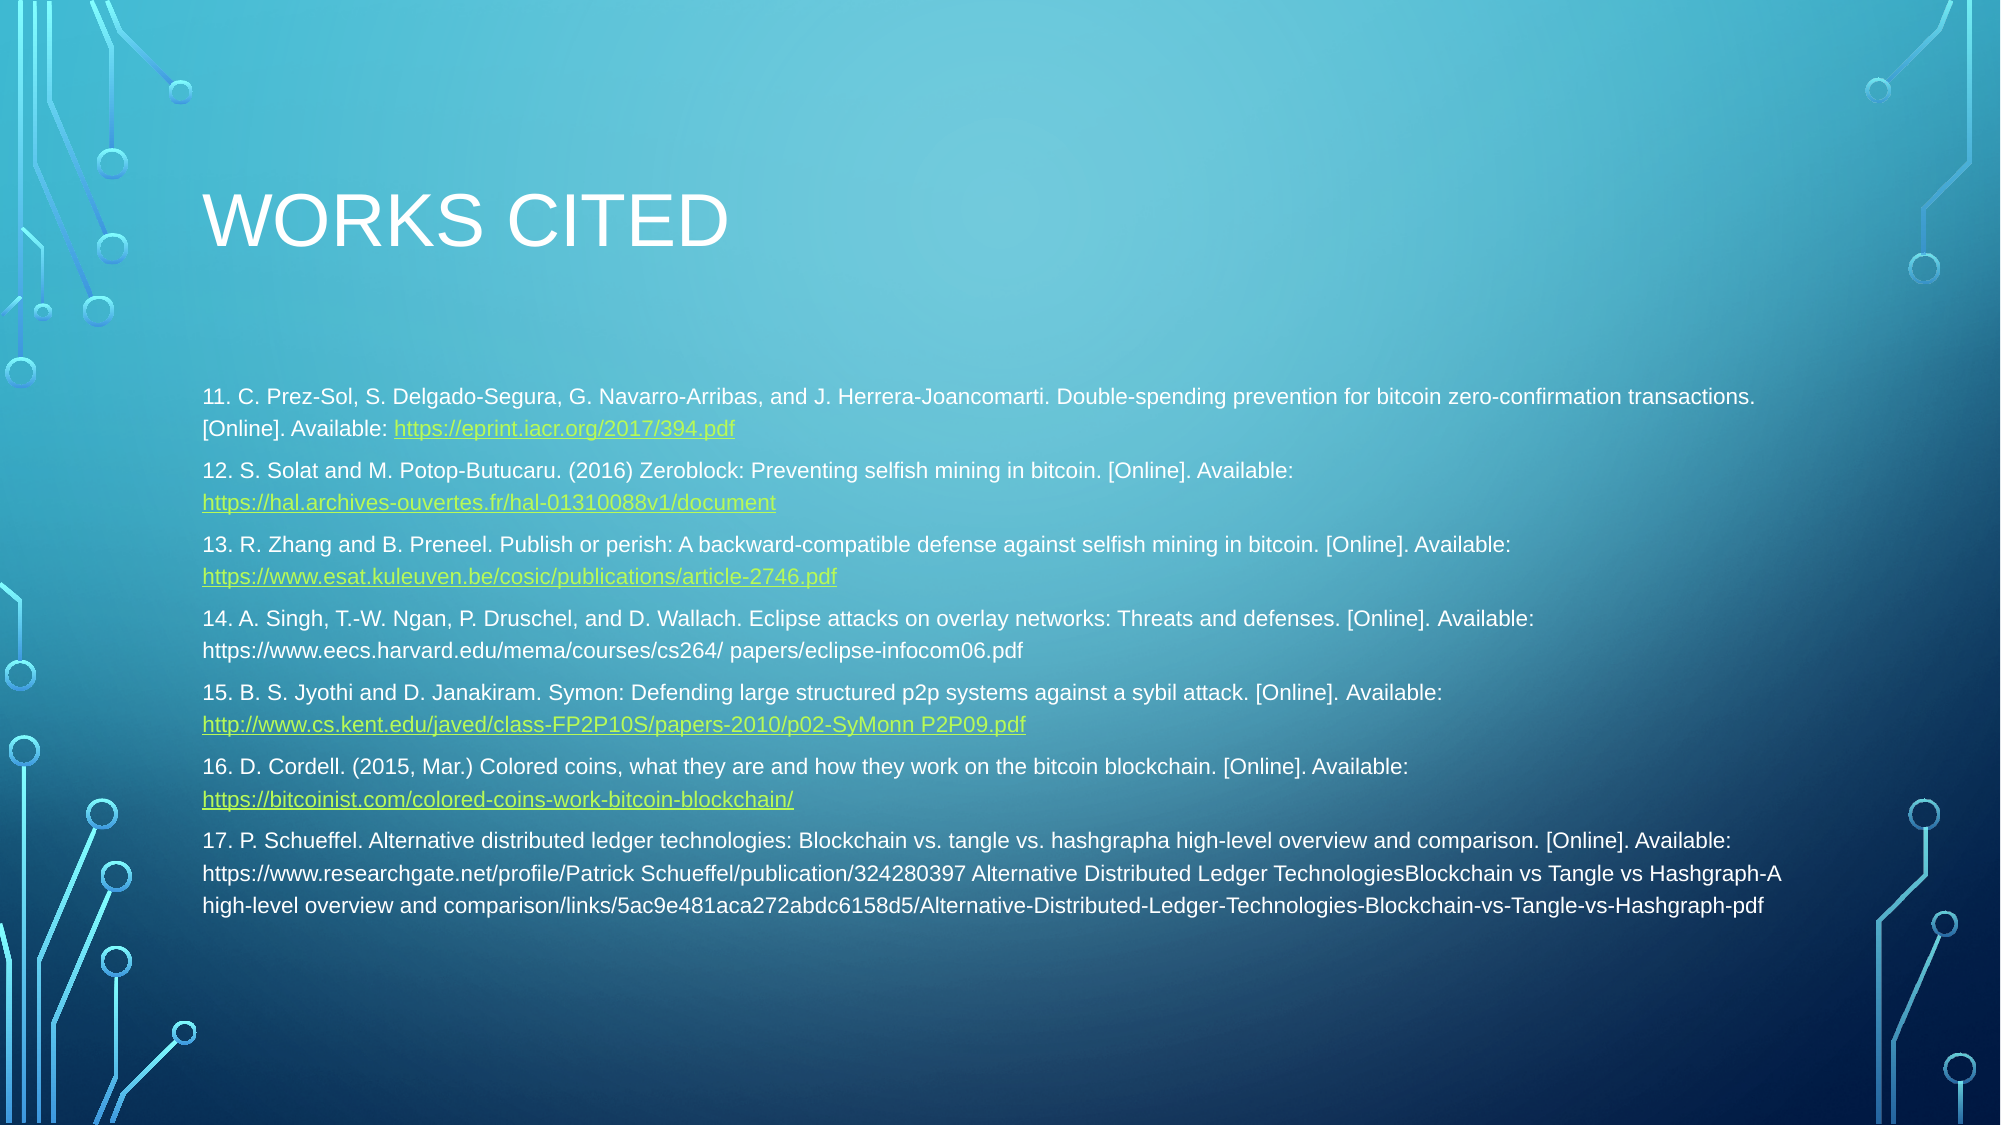

# Works Cited
11. C. Prez-Sol, S. Delgado-Segura, G. Navarro-Arribas, and J. Herrera-Joancomarti. Double-spending prevention for bitcoin zero-confirmation transactions. [Online]. Available: https://eprint.iacr.org/2017/394.pdf
12. S. Solat and M. Potop-Butucaru. (2016) Zeroblock: Preventing selfish mining in bitcoin. [Online]. Available: https://hal.archives-ouvertes.fr/hal-01310088v1/document
13. R. Zhang and B. Preneel. Publish or perish: A backward-compatible defense against selfish mining in bitcoin. [Online]. Available: https://www.esat.kuleuven.be/cosic/publications/article-2746.pdf
14. A. Singh, T.-W. Ngan, P. Druschel, and D. Wallach. Eclipse attacks on overlay networks: Threats and defenses. [Online]. Available: https://www.eecs.harvard.edu/mema/courses/cs264/ papers/eclipse-infocom06.pdf
15. B. S. Jyothi and D. Janakiram. Symon: Defending large structured p2p systems against a sybil attack. [Online]. Available: http://www.cs.kent.edu/javed/class-FP2P10S/papers-2010/p02-SyMonn P2P09.pdf
16. D. Cordell. (2015, Mar.) Colored coins, what they are and how they work on the bitcoin blockchain. [Online]. Available: https://bitcoinist.com/colored-coins-work-bitcoin-blockchain/
17. P. Schueffel. Alternative distributed ledger technologies: Blockchain vs. tangle vs. hashgrapha high-level overview and comparison. [Online]. Available: https://www.researchgate.net/profile/Patrick Schueffel/publication/324280397 Alternative Distributed Ledger TechnologiesBlockchain vs Tangle vs Hashgraph-A high-level overview and comparison/links/5ac9e481aca272abdc6158d5/Alternative-Distributed-Ledger-Technologies-Blockchain-vs-Tangle-vs-Hashgraph-pdf